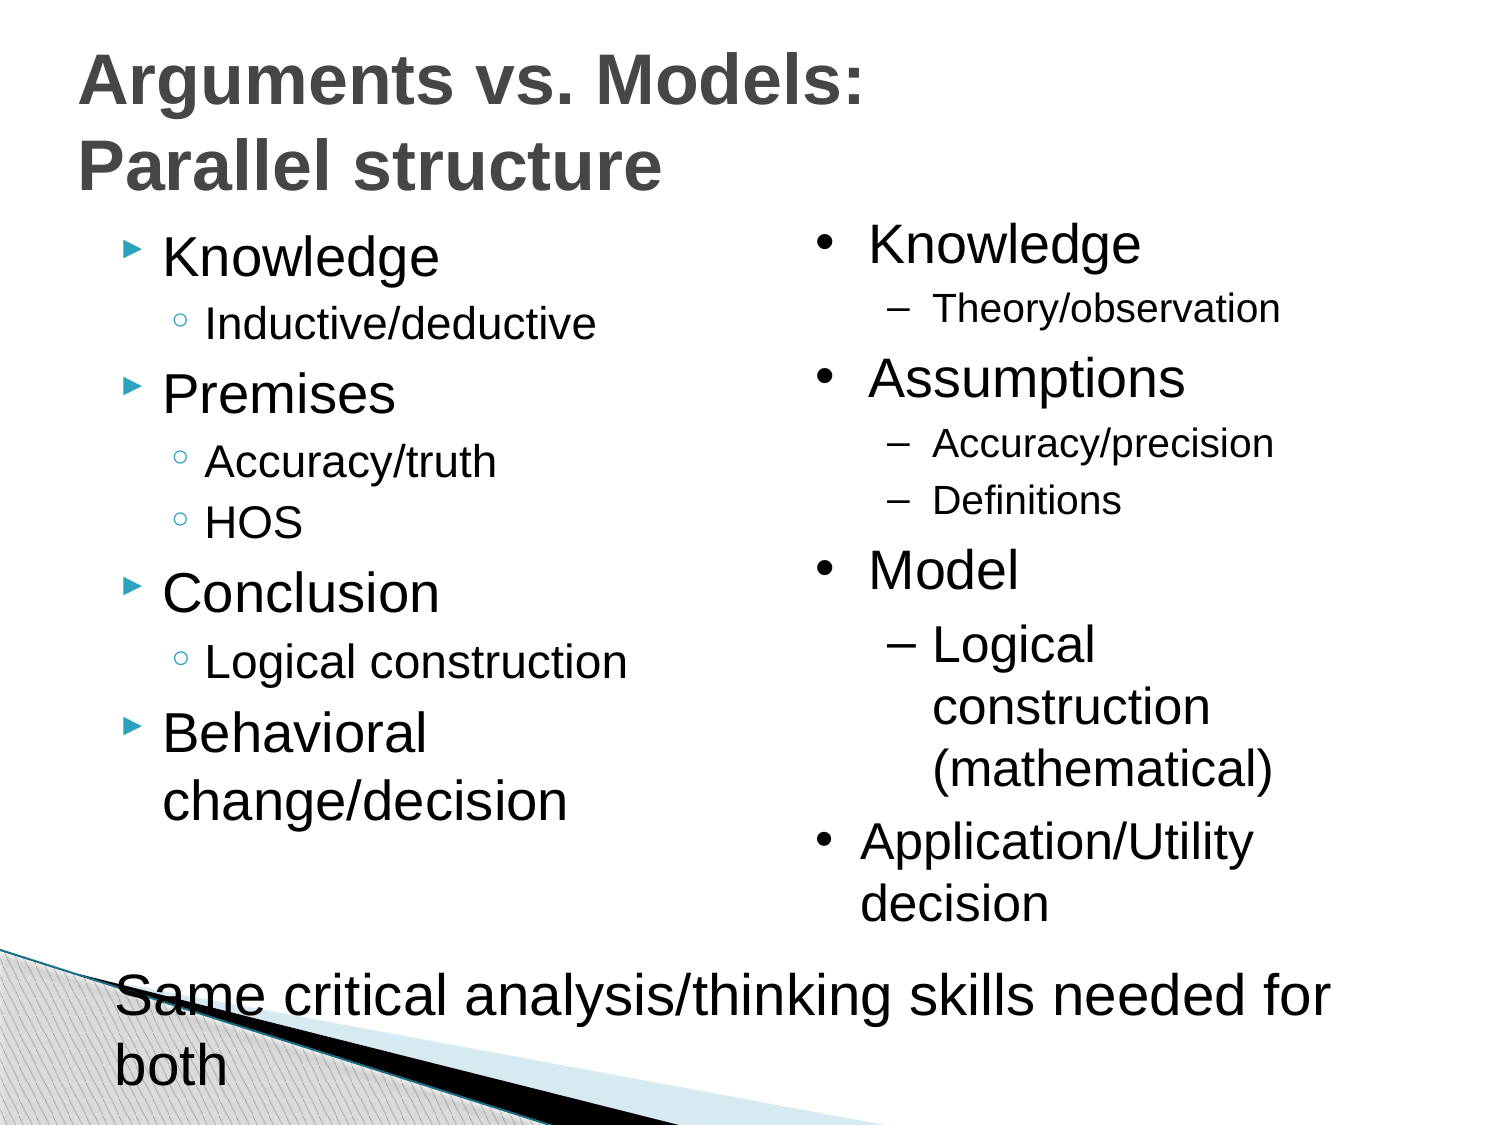

# Arguments vs. Models: Parallel structure
Knowledge
Theory/observation
Assumptions
Accuracy/precision
Definitions
Model
Logical construction (mathematical)
Application/Utility decision
Knowledge
Inductive/deductive
Premises
Accuracy/truth
HOS
Conclusion
Logical construction
Behavioral change/decision
Same critical analysis/thinking skills needed for both